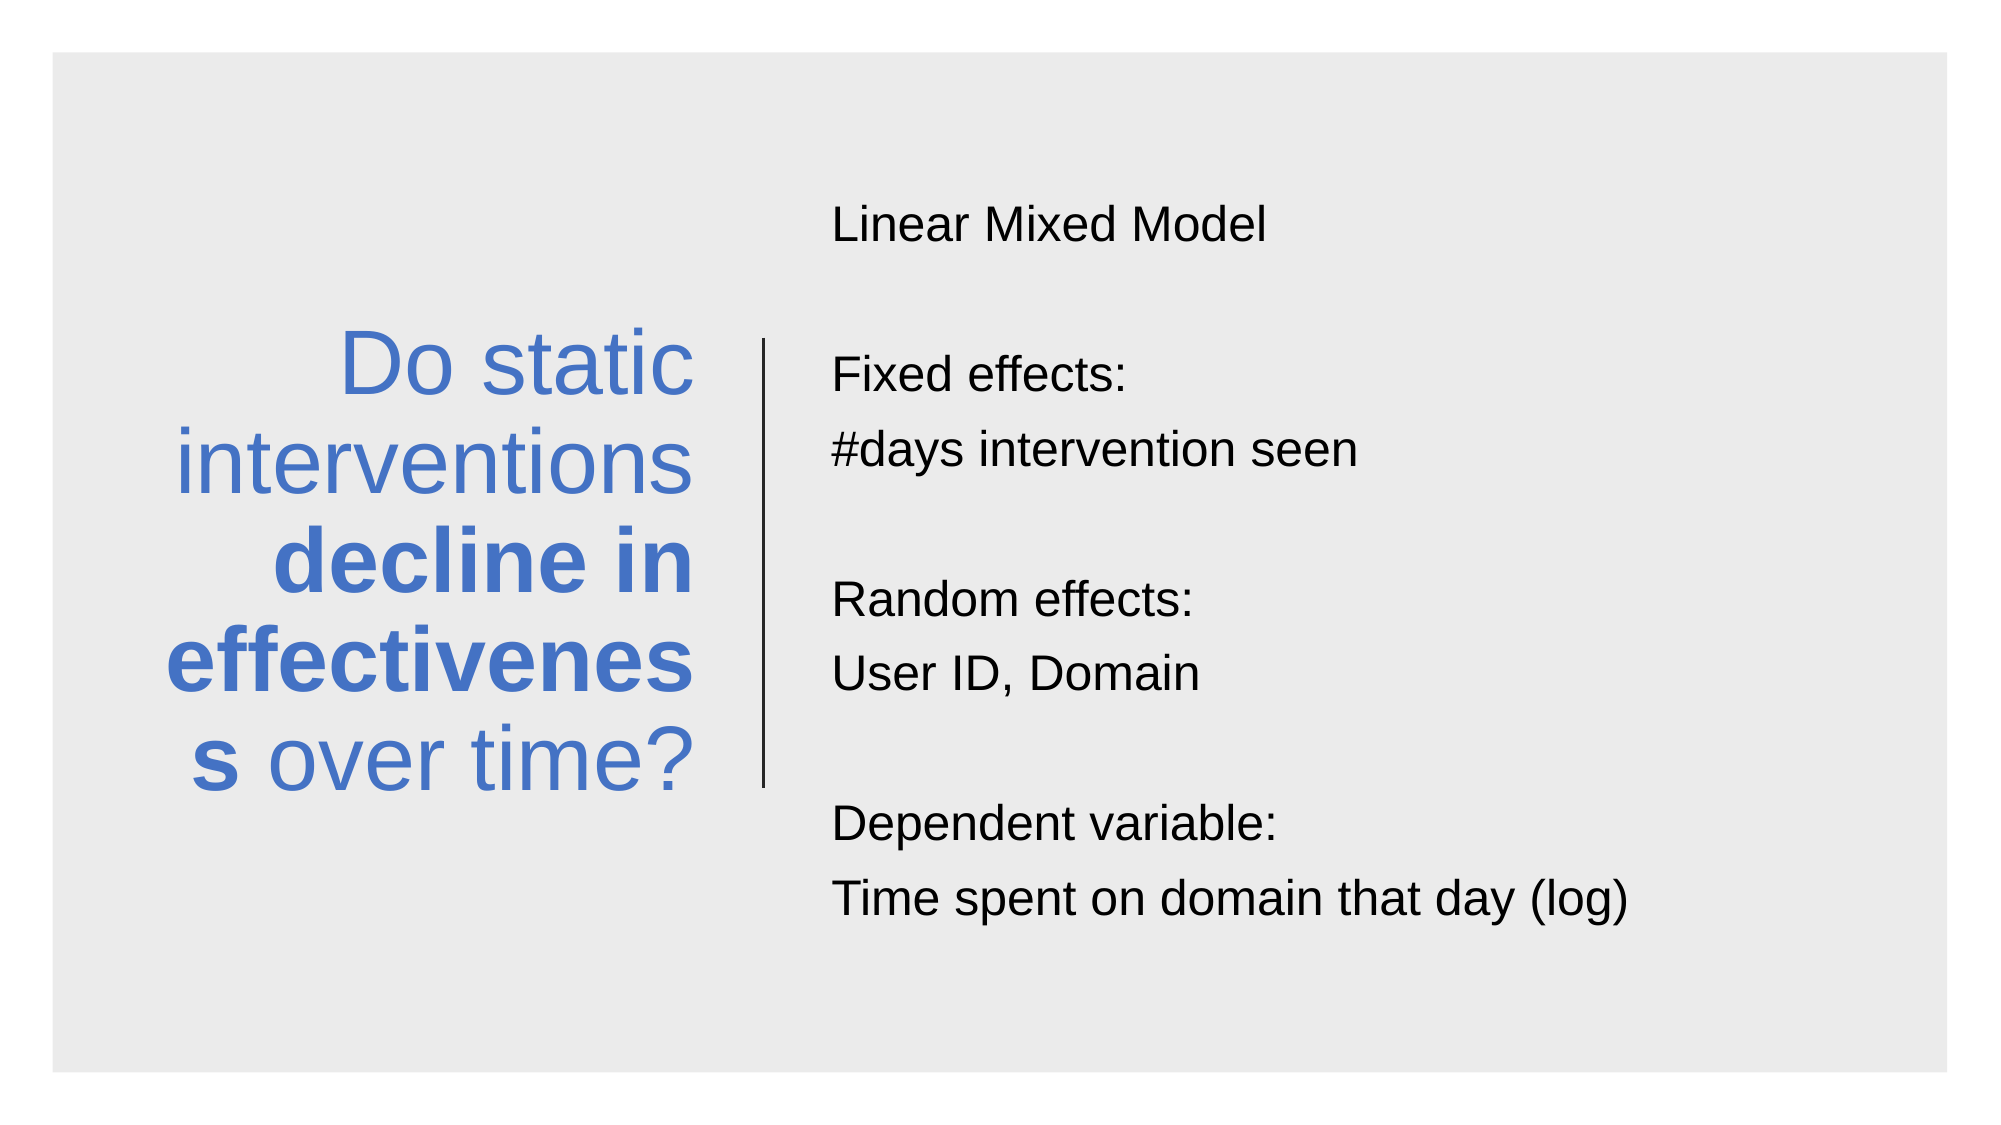

# Do static interventions decline in effectiveness over time?
Linear Mixed Model

Fixed effects:
#days intervention seen

Random effects:
User ID, Domain

Dependent variable:
Time spent on domain that day (log)